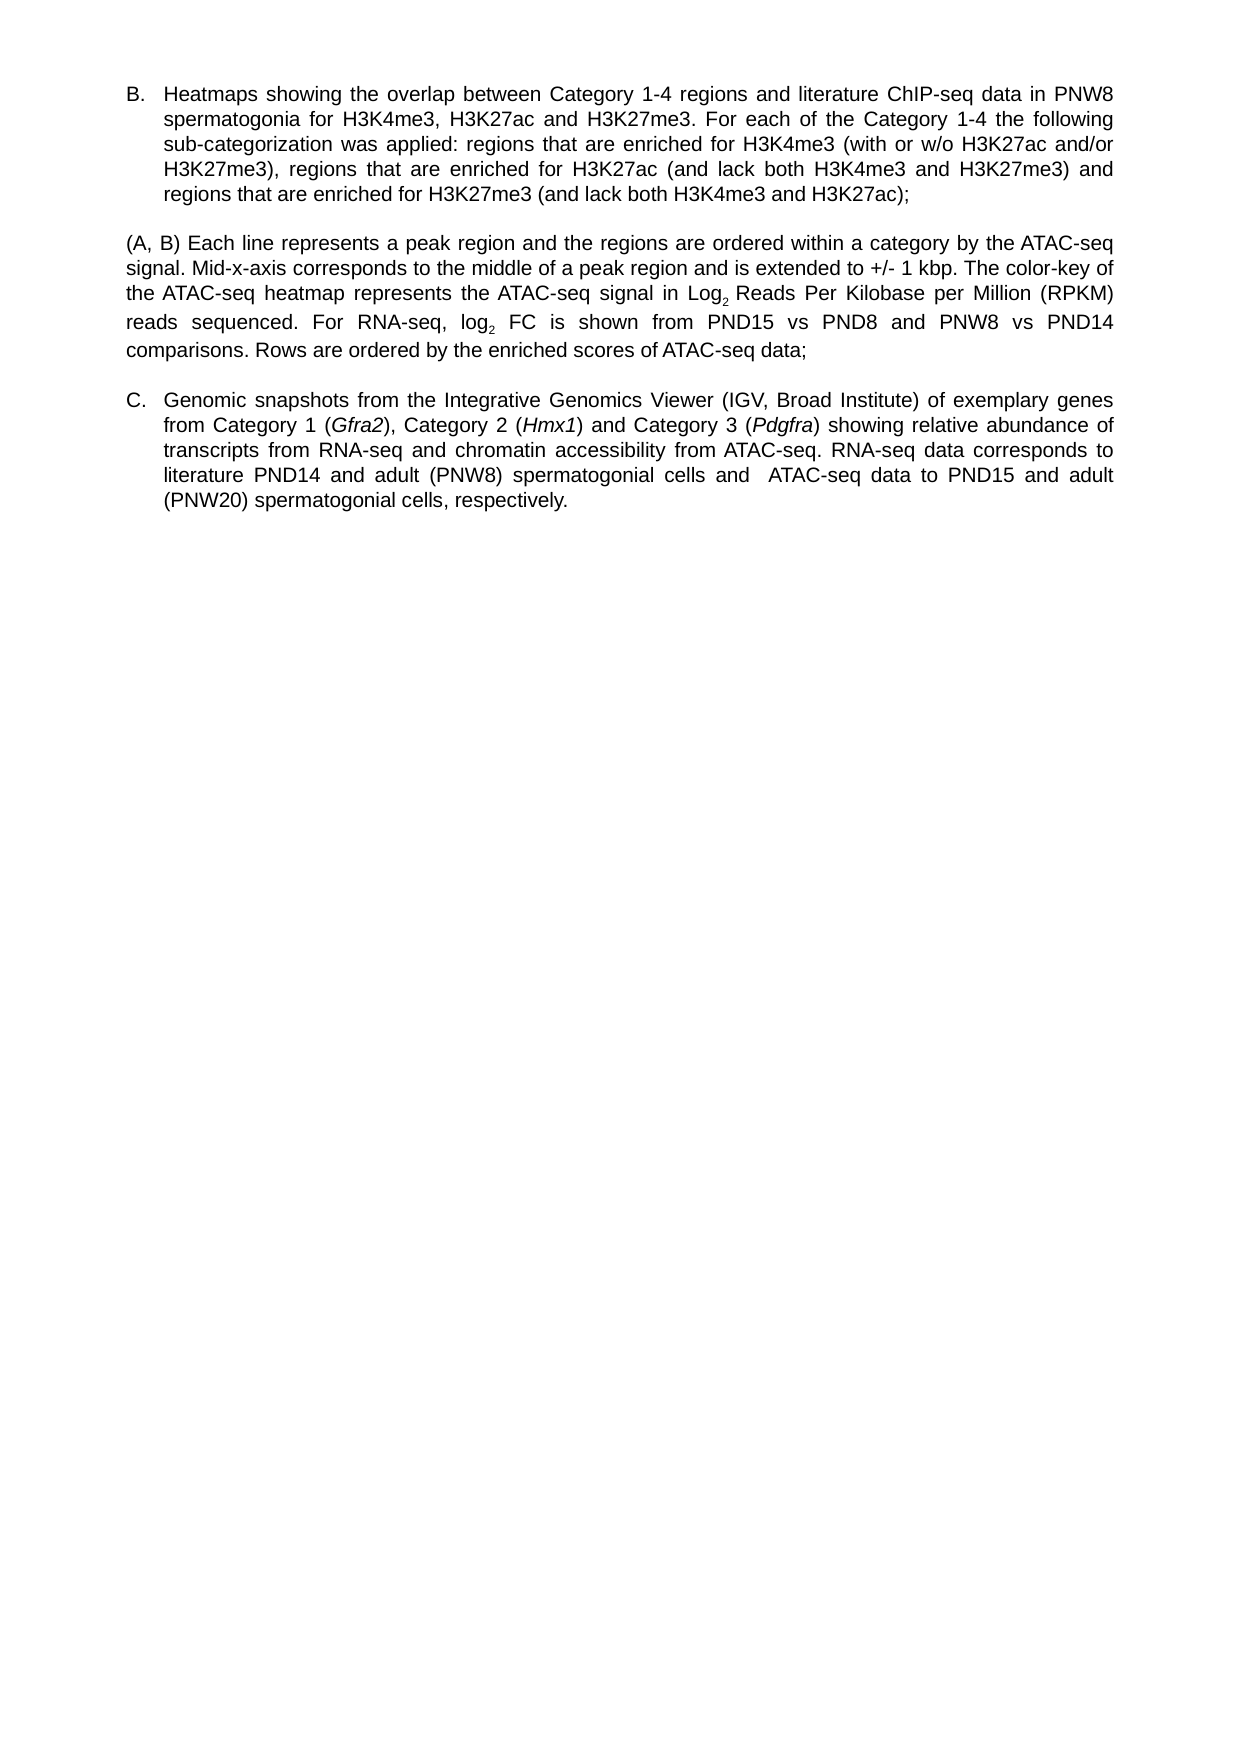

Heatmaps showing the overlap between Category 1-4 regions and literature ChIP-seq data in PNW8 spermatogonia for H3K4me3, H3K27ac and H3K27me3. For each of the Category 1-4 the following sub-categorization was applied: regions that are enriched for H3K4me3 (with or w/o H3K27ac and/or H3K27me3), regions that are enriched for H3K27ac (and lack both H3K4me3 and H3K27me3) and regions that are enriched for H3K27me3 (and lack both H3K4me3 and H3K27ac);

(A, B) Each line represents a peak region and the regions are ordered within a category by the ATAC-seq signal. Mid-x-axis corresponds to the middle of a peak region and is extended to +/- 1 kbp. The color-key of the ATAC-seq heatmap represents the ATAC-seq signal in Log2 Reads Per Kilobase per Million (RPKM) reads sequenced. For RNA-seq, log2 FC is shown from PND15 vs PND8 and PNW8 vs PND14 comparisons. Rows are ordered by the enriched scores of ATAC-seq data;

Genomic snapshots from the Integrative Genomics Viewer (IGV, Broad Institute) of exemplary genes from Category 1 (Gfra2), Category 2 (Hmx1) and Category 3 (Pdgfra) showing relative abundance of transcripts from RNA-seq and chromatin accessibility from ATAC-seq. RNA-seq data corresponds to literature PND14 and adult (PNW8) spermatogonial cells and  ATAC-seq data to PND15 and adult (PNW20) spermatogonial cells, respectively.